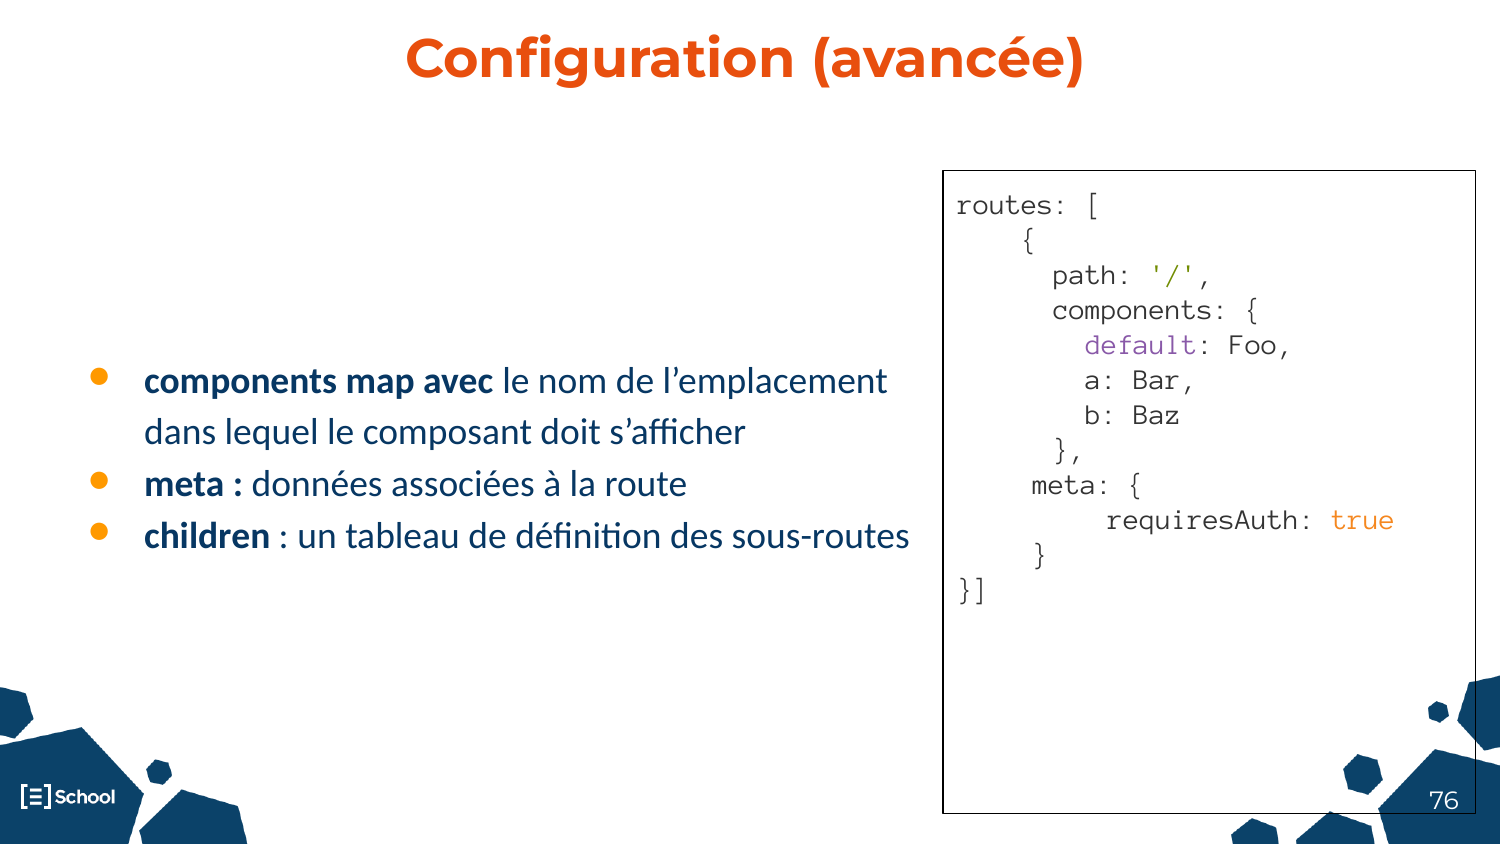

# Configuration (avancée)
routes: [
    {
      path: '/',
      components: {
        default: Foo,
        a: Bar,
        b: Baz
      },
meta: {
requiresAuth: true
}
}]
components map avec le nom de l’emplacement dans lequel le composant doit s’afficher
meta : données associées à la route
children : un tableau de définition des sous-routes

76